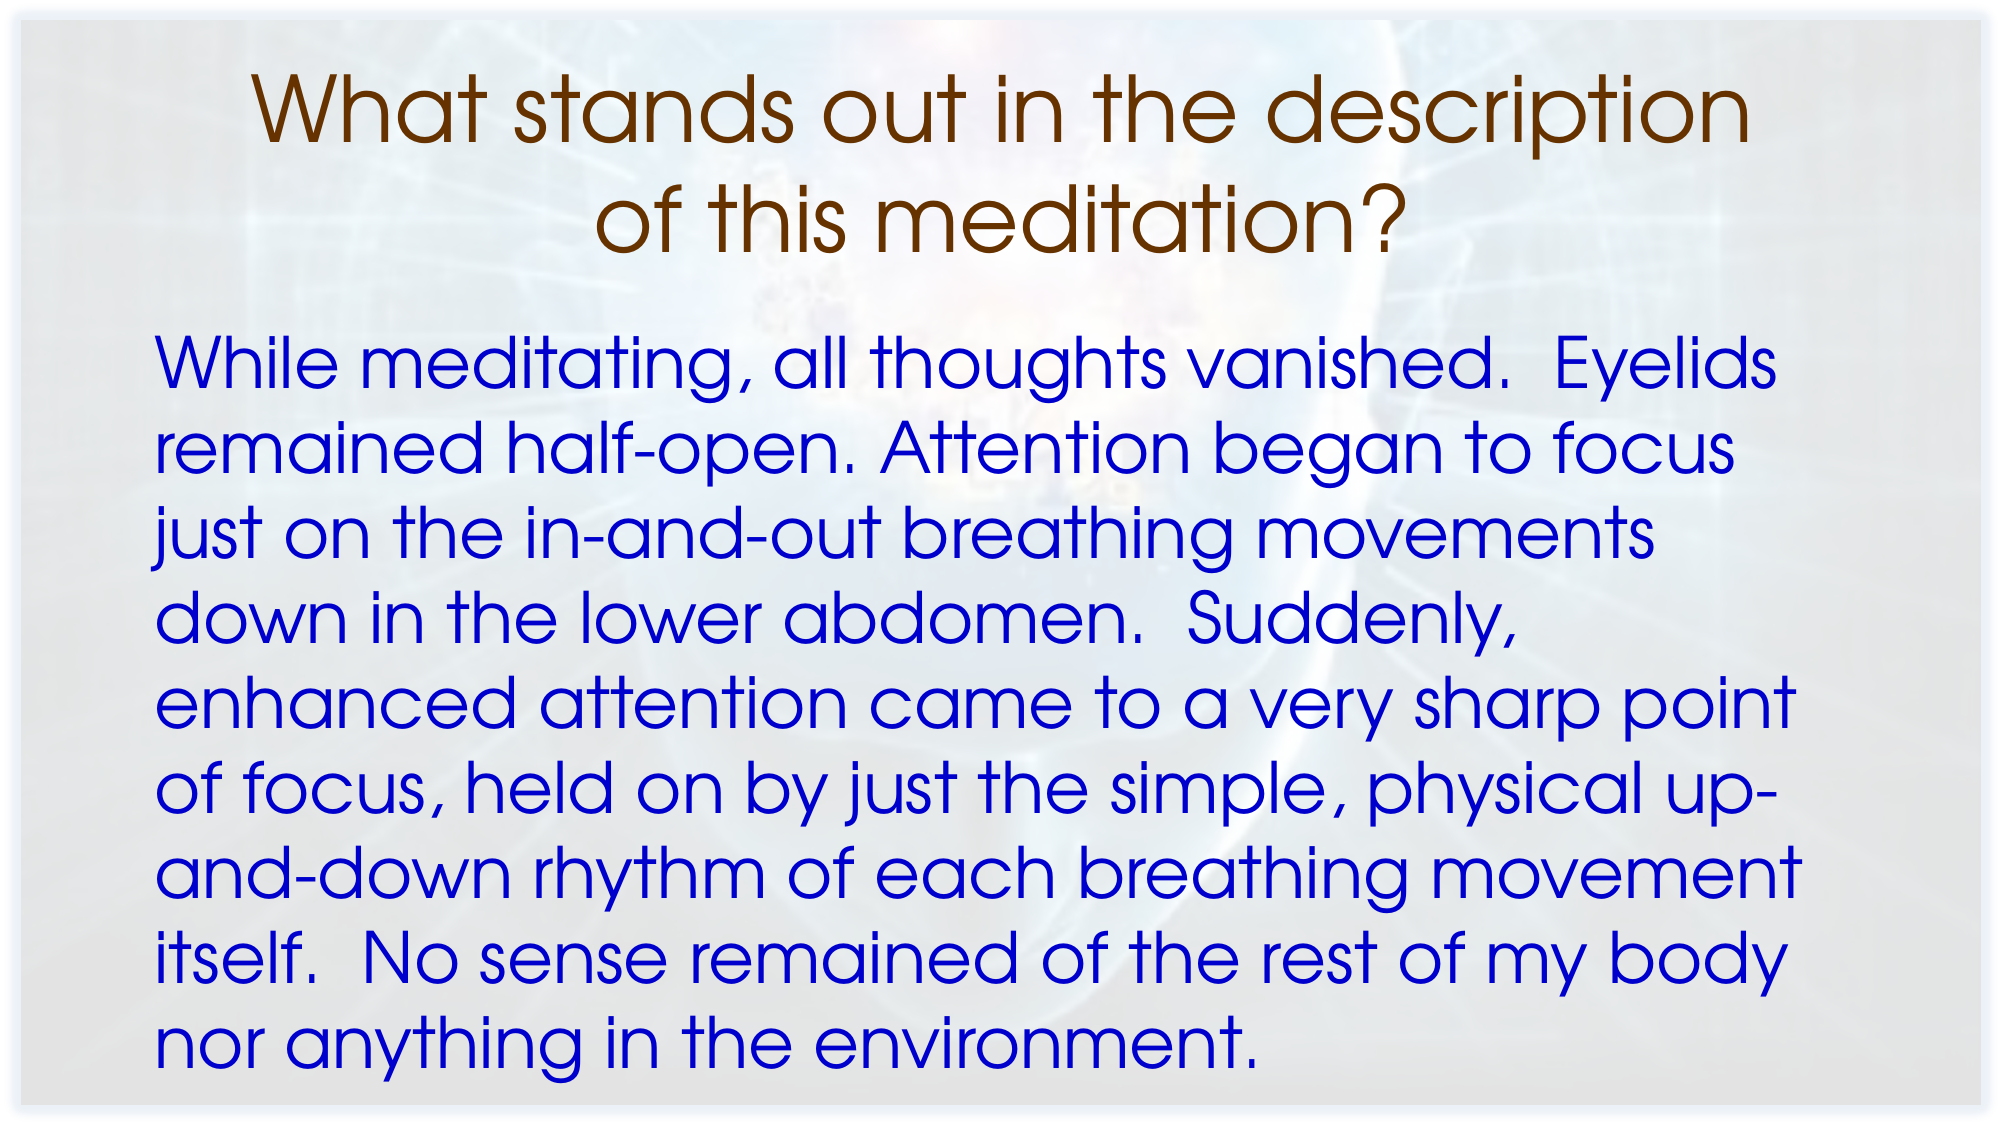

# What stands out in the description of this meditation?
While meditating, all thoughts vanished.  Eyelids remained half-open. Attention began to focus just on the in-and-out breathing movements down in the lower abdomen.  Suddenly, enhanced attention came to a very sharp point of focus, held on by just the simple, physical up-and-down rhythm of each breathing movement itself.  No sense remained of the rest of my body nor anything in the environment.